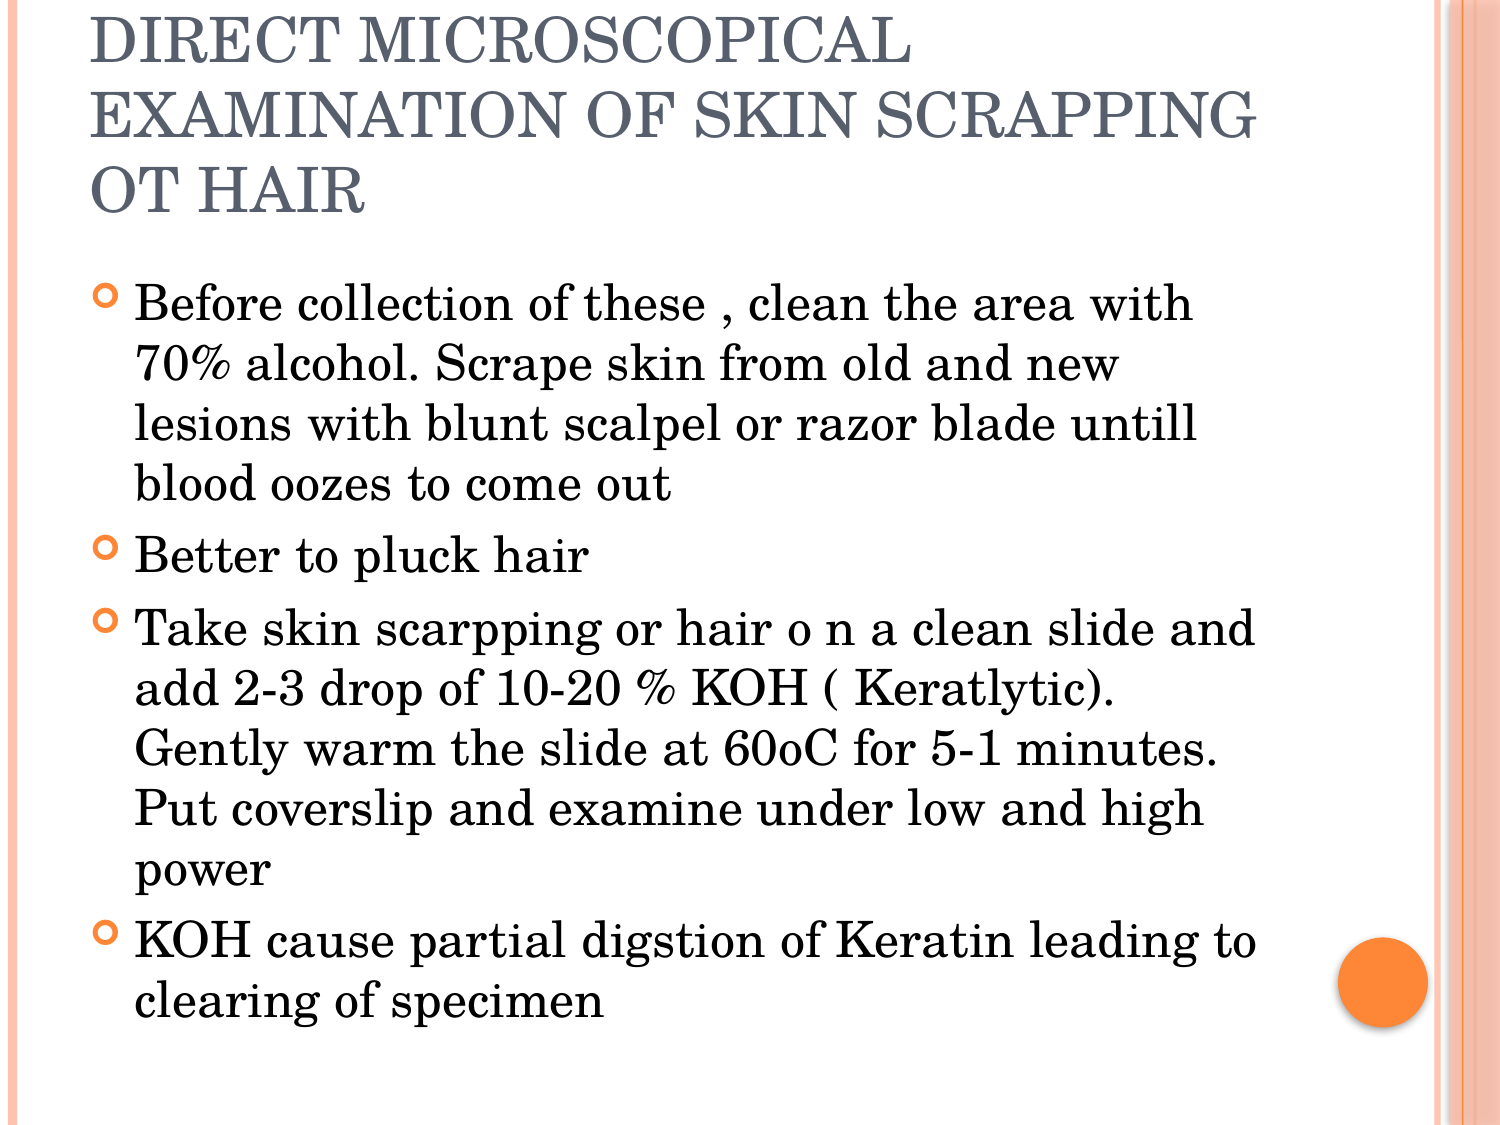

# Direct microscopical examination of skin scrapping ot hair
Before collection of these , clean the area with 70% alcohol. Scrape skin from old and new lesions with blunt scalpel or razor blade untill blood oozes to come out
Better to pluck hair
Take skin scarpping or hair o n a clean slide and add 2-3 drop of 10-20 % KOH ( Keratlytic). Gently warm the slide at 60oC for 5-1 minutes. Put coverslip and examine under low and high power
KOH cause partial digstion of Keratin leading to clearing of specimen